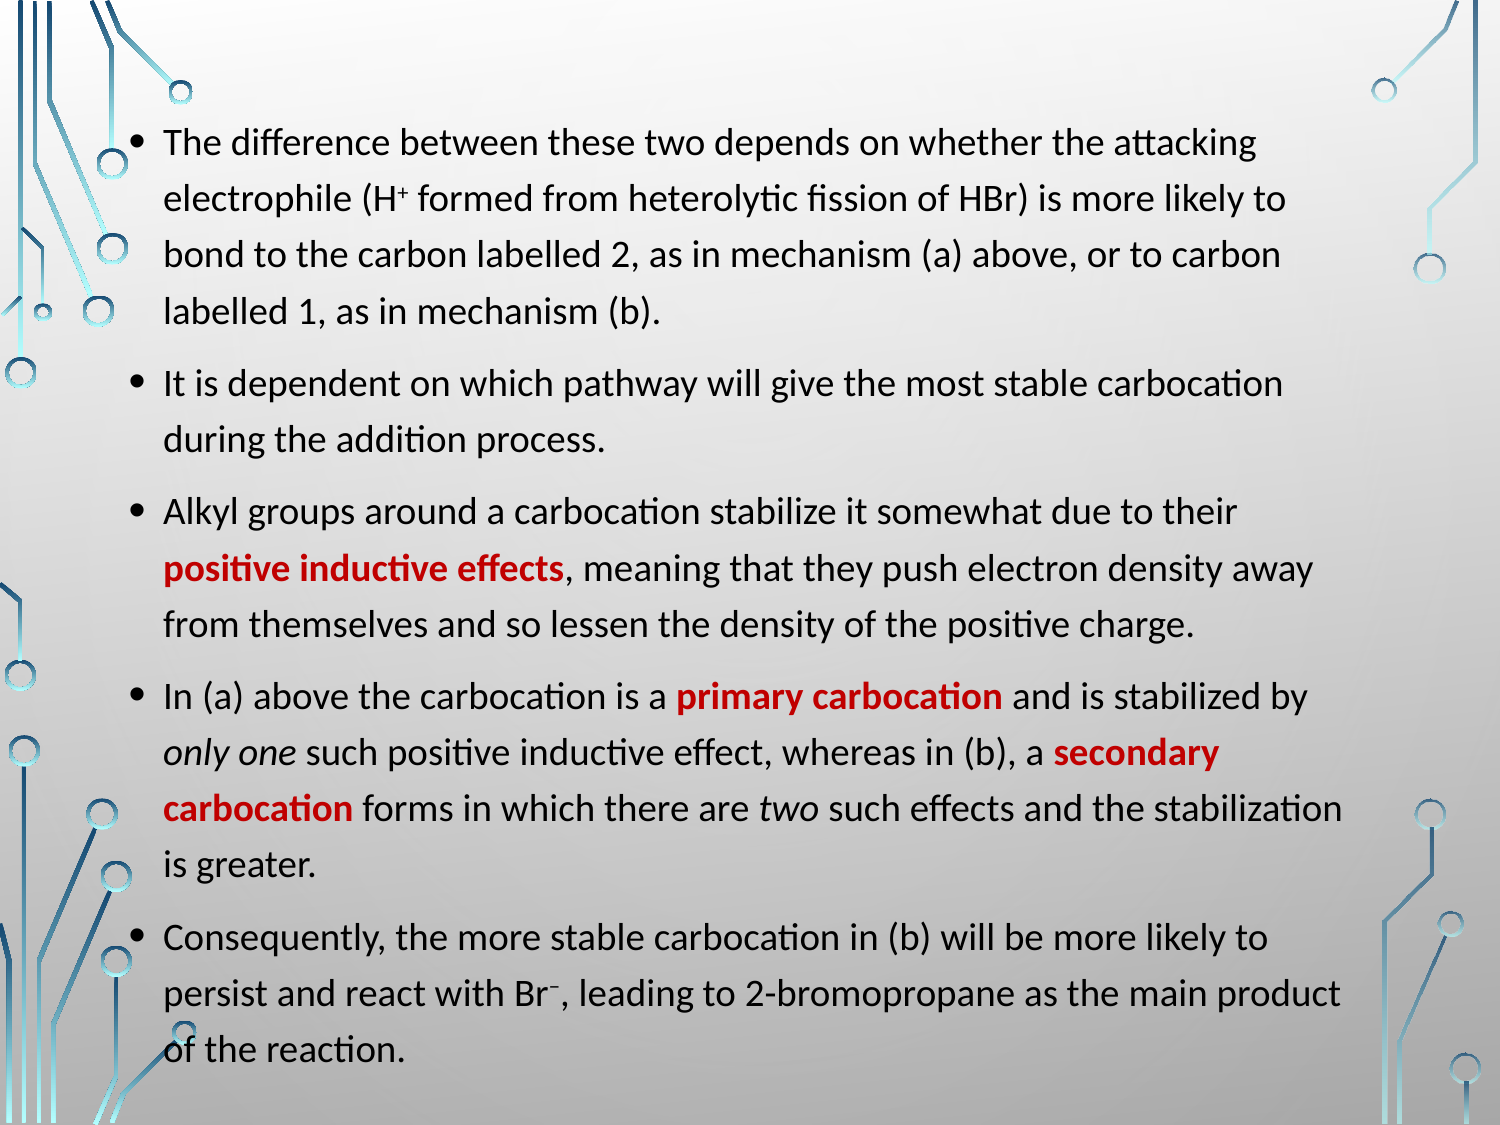

The difference between these two depends on whether the attacking electrophile (H+ formed from heterolytic fission of HBr) is more likely to bond to the carbon labelled 2, as in mechanism (a) above, or to carbon labelled 1, as in mechanism (b).
It is dependent on which pathway will give the most stable carbocation during the addition process.
Alkyl groups around a carbocation stabilize it somewhat due to their positive inductive effects, meaning that they push electron density away from themselves and so lessen the density of the positive charge.
In (a) above the carbocation is a primary carbocation and is stabilized by only one such positive inductive effect, whereas in (b), a secondary carbocation forms in which there are two such effects and the stabilization is greater.
Consequently, the more stable carbocation in (b) will be more likely to persist and react with Br−, leading to 2-bromopropane as the main product of the reaction.